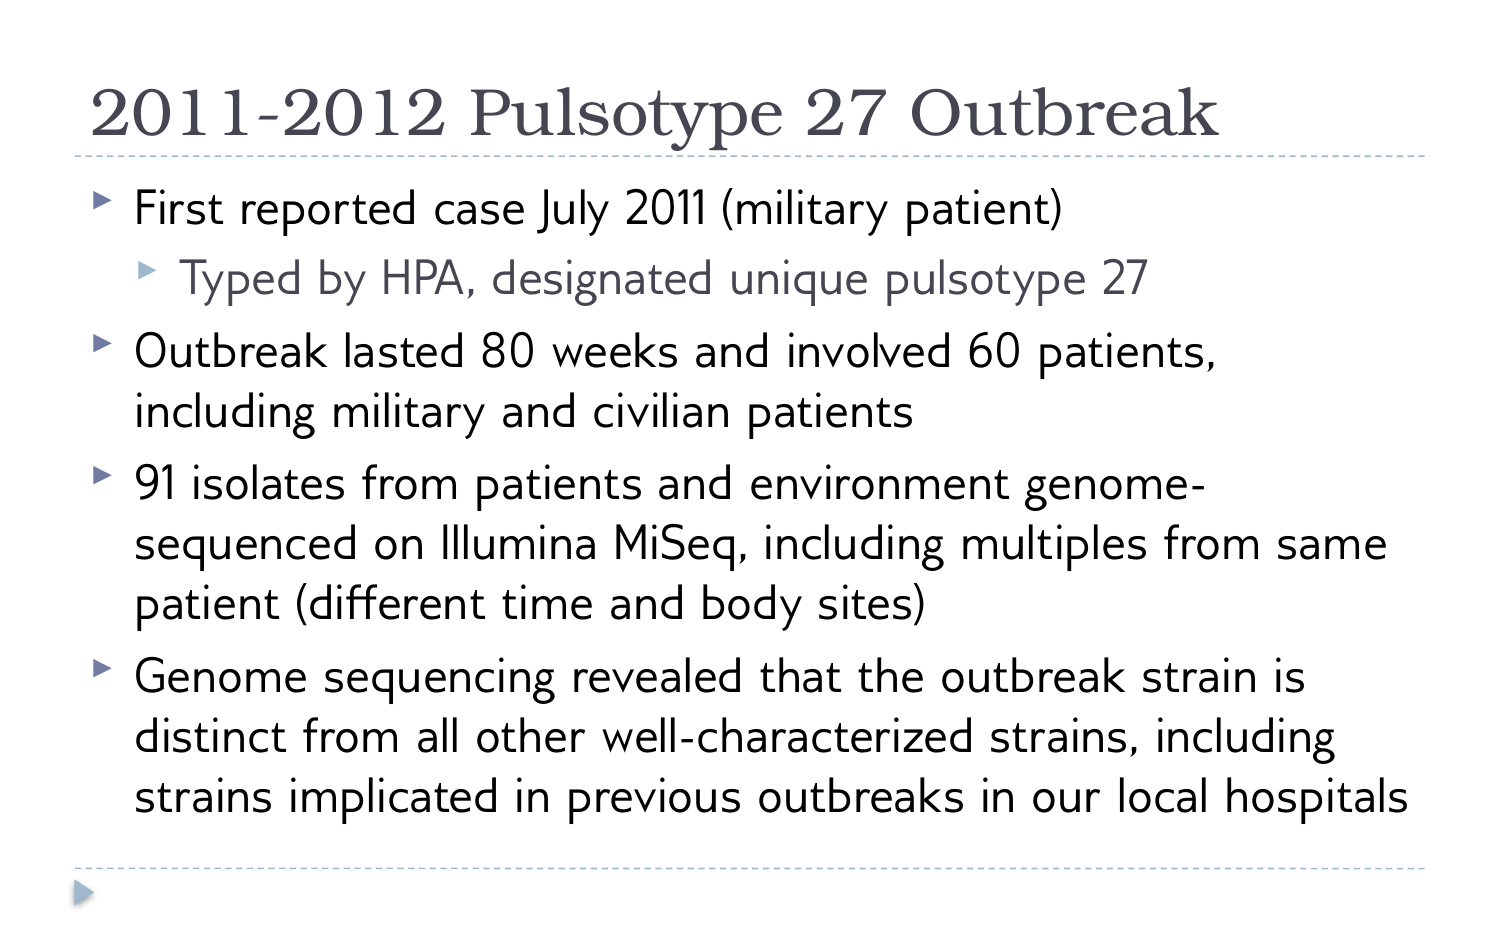

# 2011-2012 Pulsotype 27 Outbreak
First reported case July 2011 (military patient)
Typed by HPA, designated unique pulsotype 27
Outbreak lasted 80 weeks and involved 60 patients, including military and civilian patients
91 isolates from patients and environment genome-sequenced on Illumina MiSeq, including multiples from same patient (different time and body sites)
Genome sequencing revealed that the outbreak strain is distinct from all other well-characterized strains, including strains implicated in previous outbreaks in our local hospitals